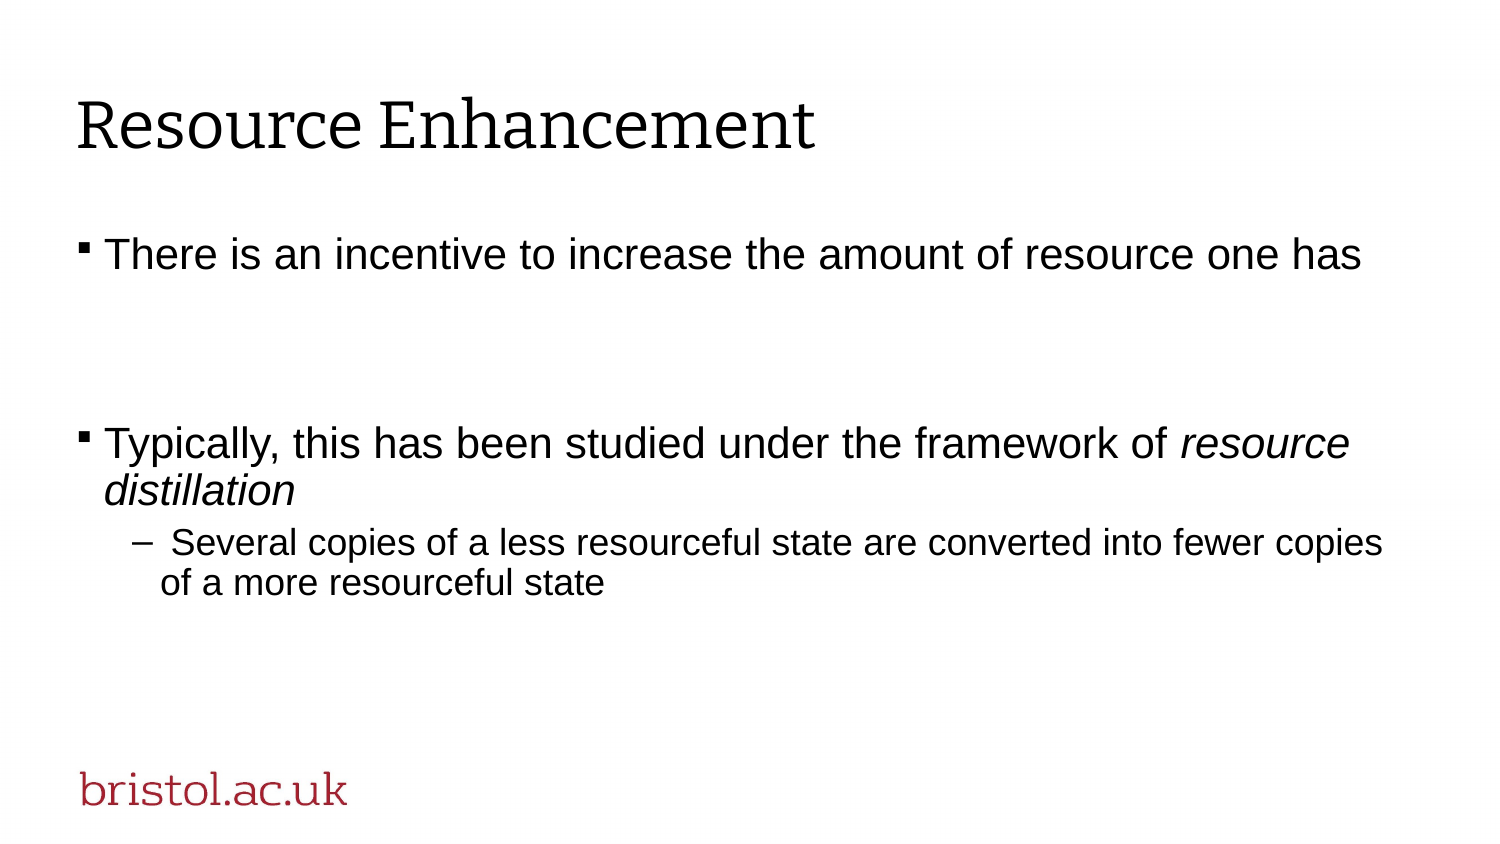

# Resource Enhancement
There is an incentive to increase the amount of resource one has

Typically, this has been studied under the framework of resource distillation
 Several copies of a less resourceful state are converted into fewer copies of a more resourceful state